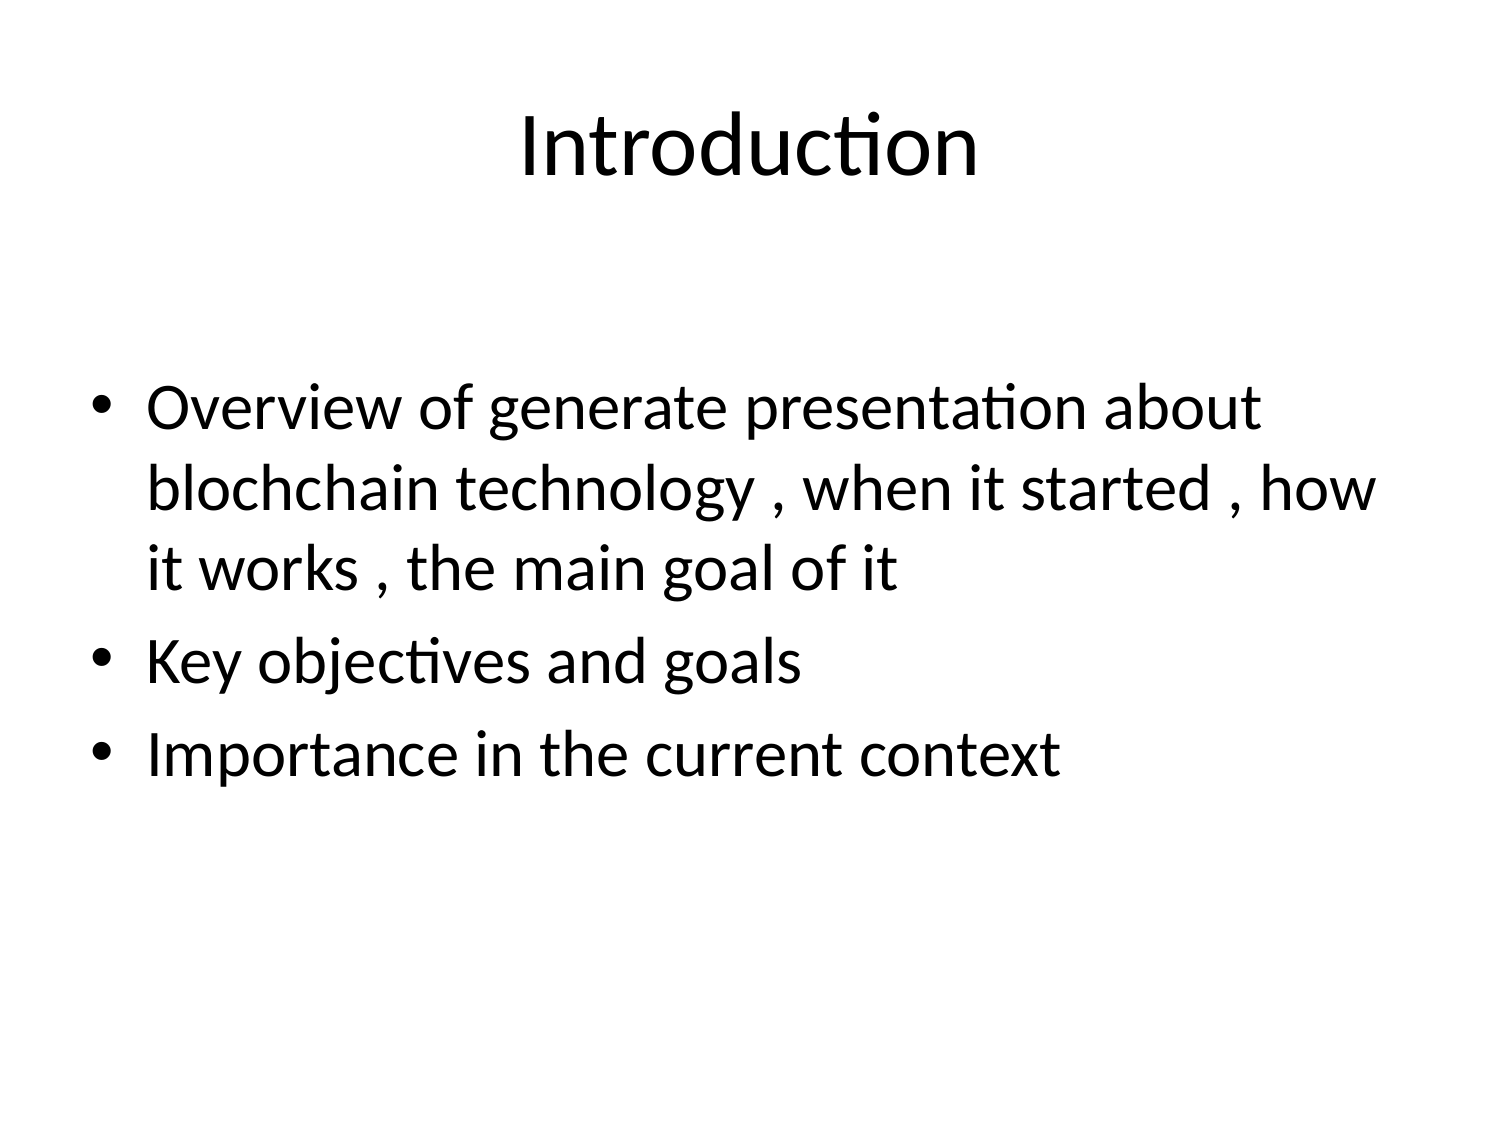

# Introduction

Overview of generate presentation about blochchain technology , when it started , how it works , the main goal of it
Key objectives and goals
Importance in the current context